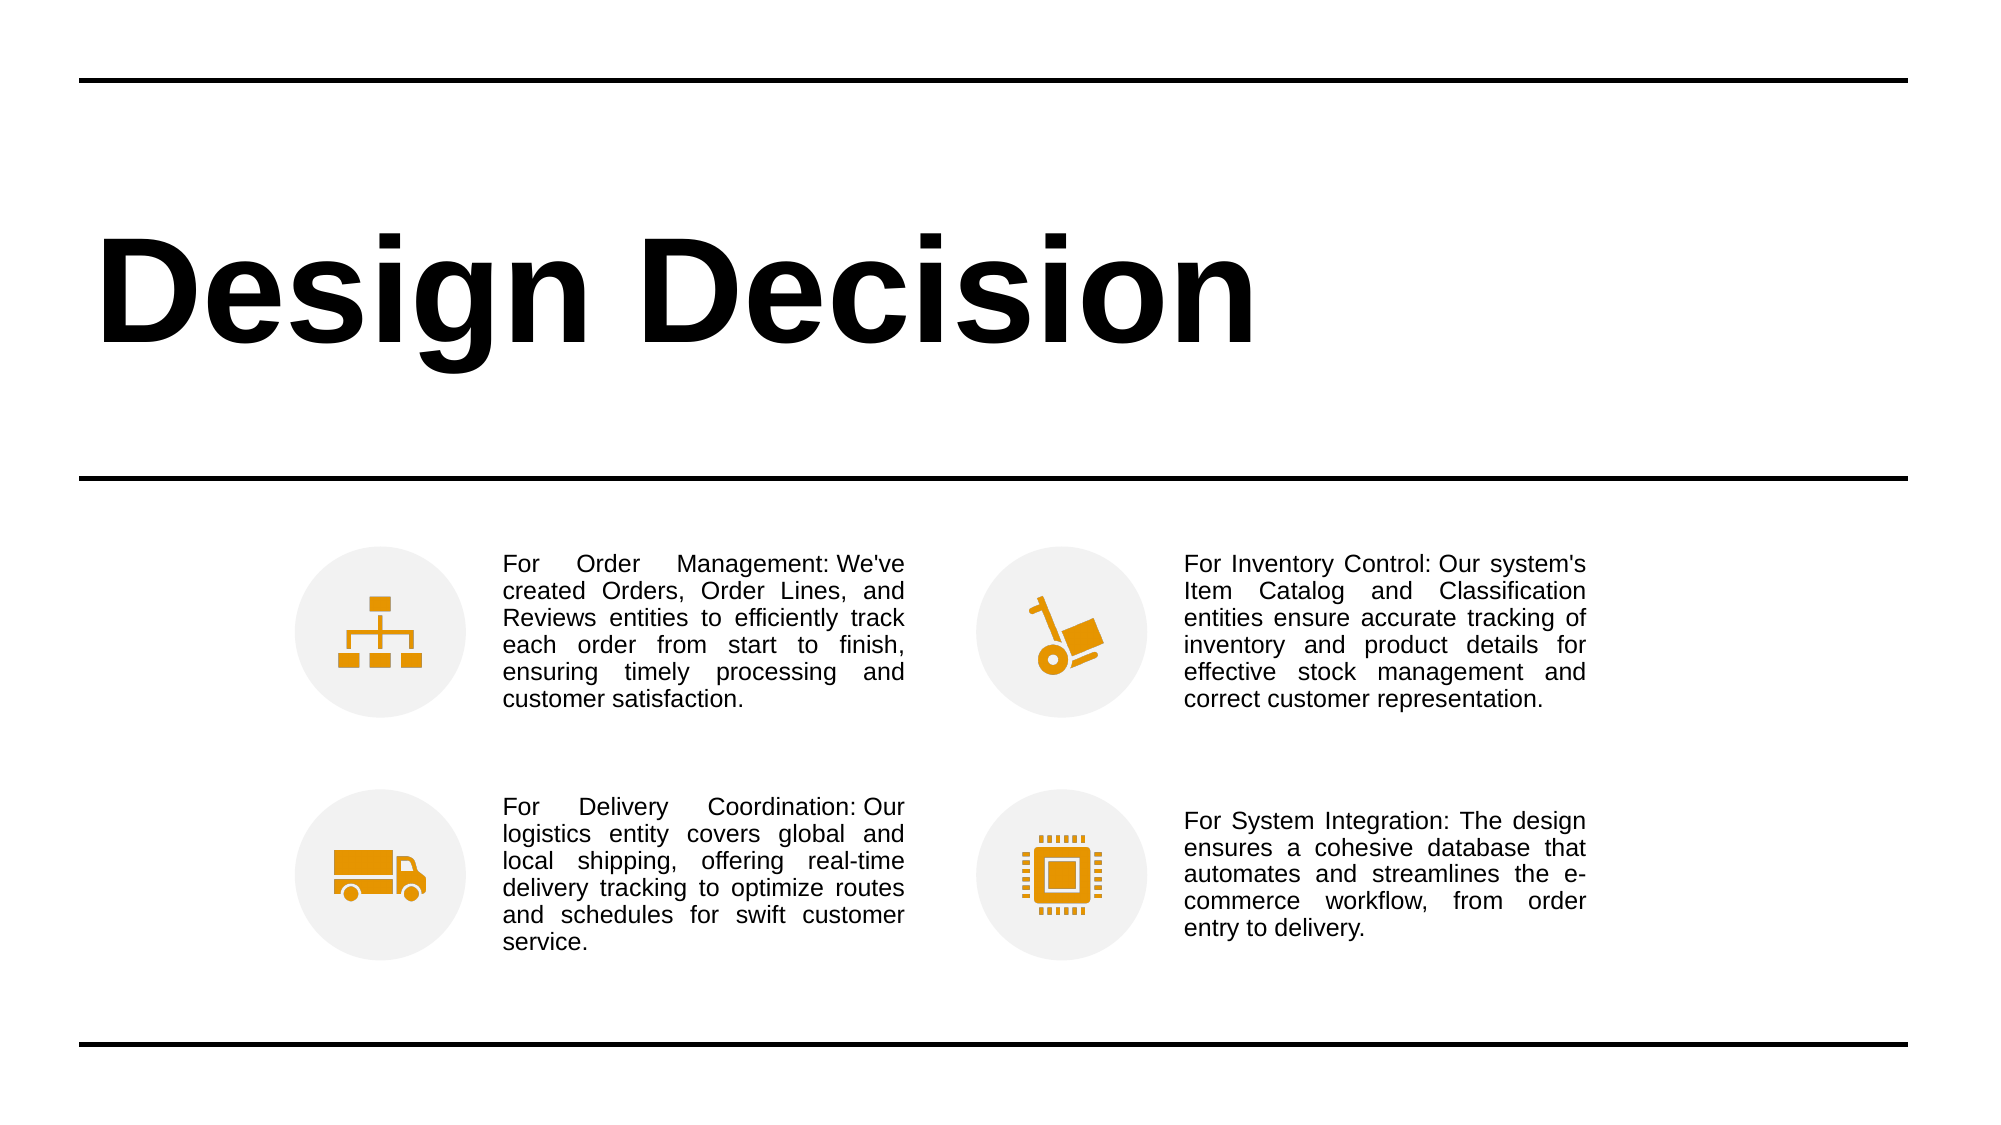

# Design Decision
For Order Management: We've created Orders, Order Lines, and Reviews entities to efficiently track each order from start to finish, ensuring timely processing and customer satisfaction.
For Inventory Control: Our system's Item Catalog and Classification entities ensure accurate tracking of inventory and product details for effective stock management and correct customer representation.
For Delivery Coordination: Our logistics entity covers global and local shipping, offering real-time delivery tracking to optimize routes and schedules for swift customer service.
For System Integration: The design ensures a cohesive database that automates and streamlines the e-commerce workflow, from order entry to delivery.